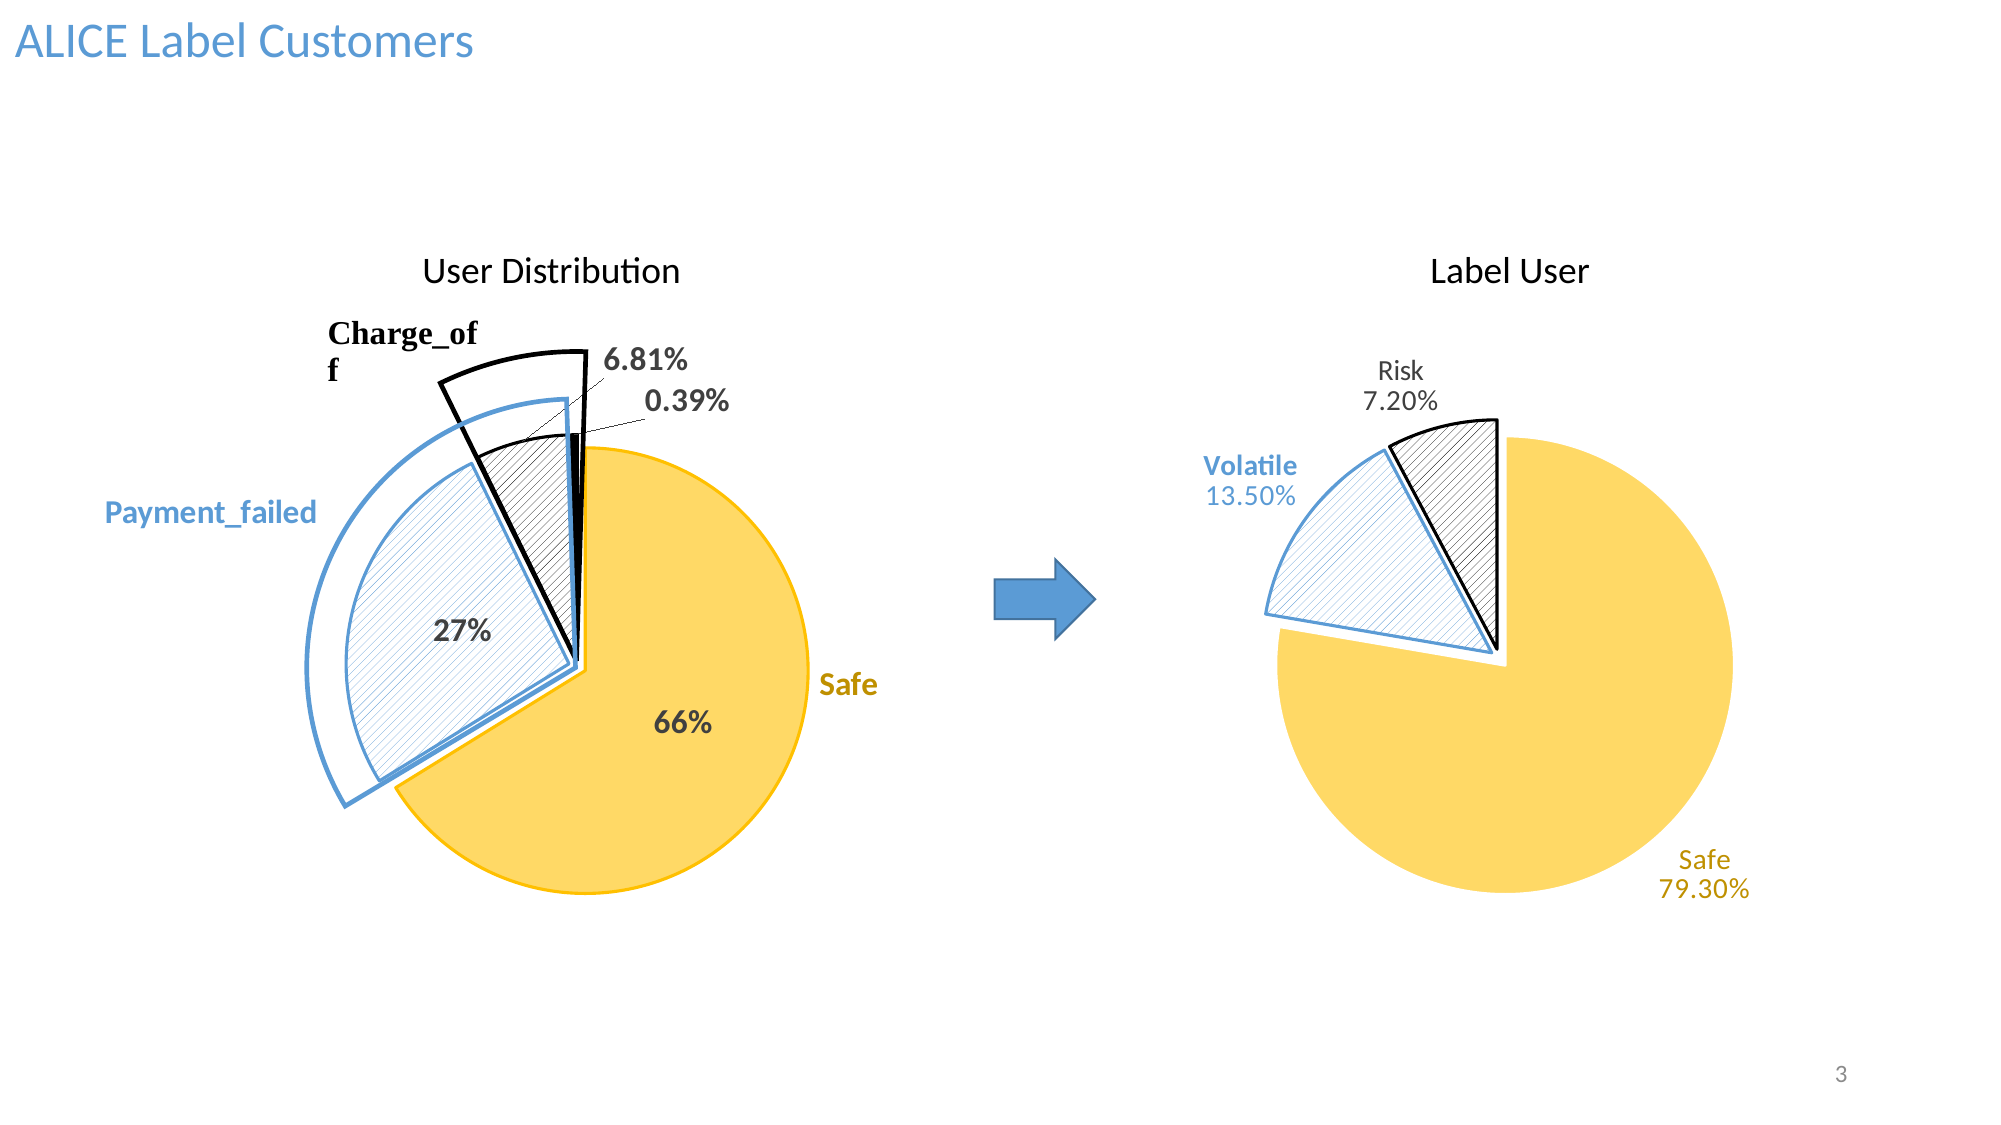

ALICE Label Customers
User Distribution

### Chart

| Category |  |
|---|---|
| a | 0.661953727506427 |
| b | 0.266066838046272 |
| c | 0.0681233933161954 |
| d | 0.0038560411311054 |
Label User

### Chart

| Category |  |
|---|---|
3